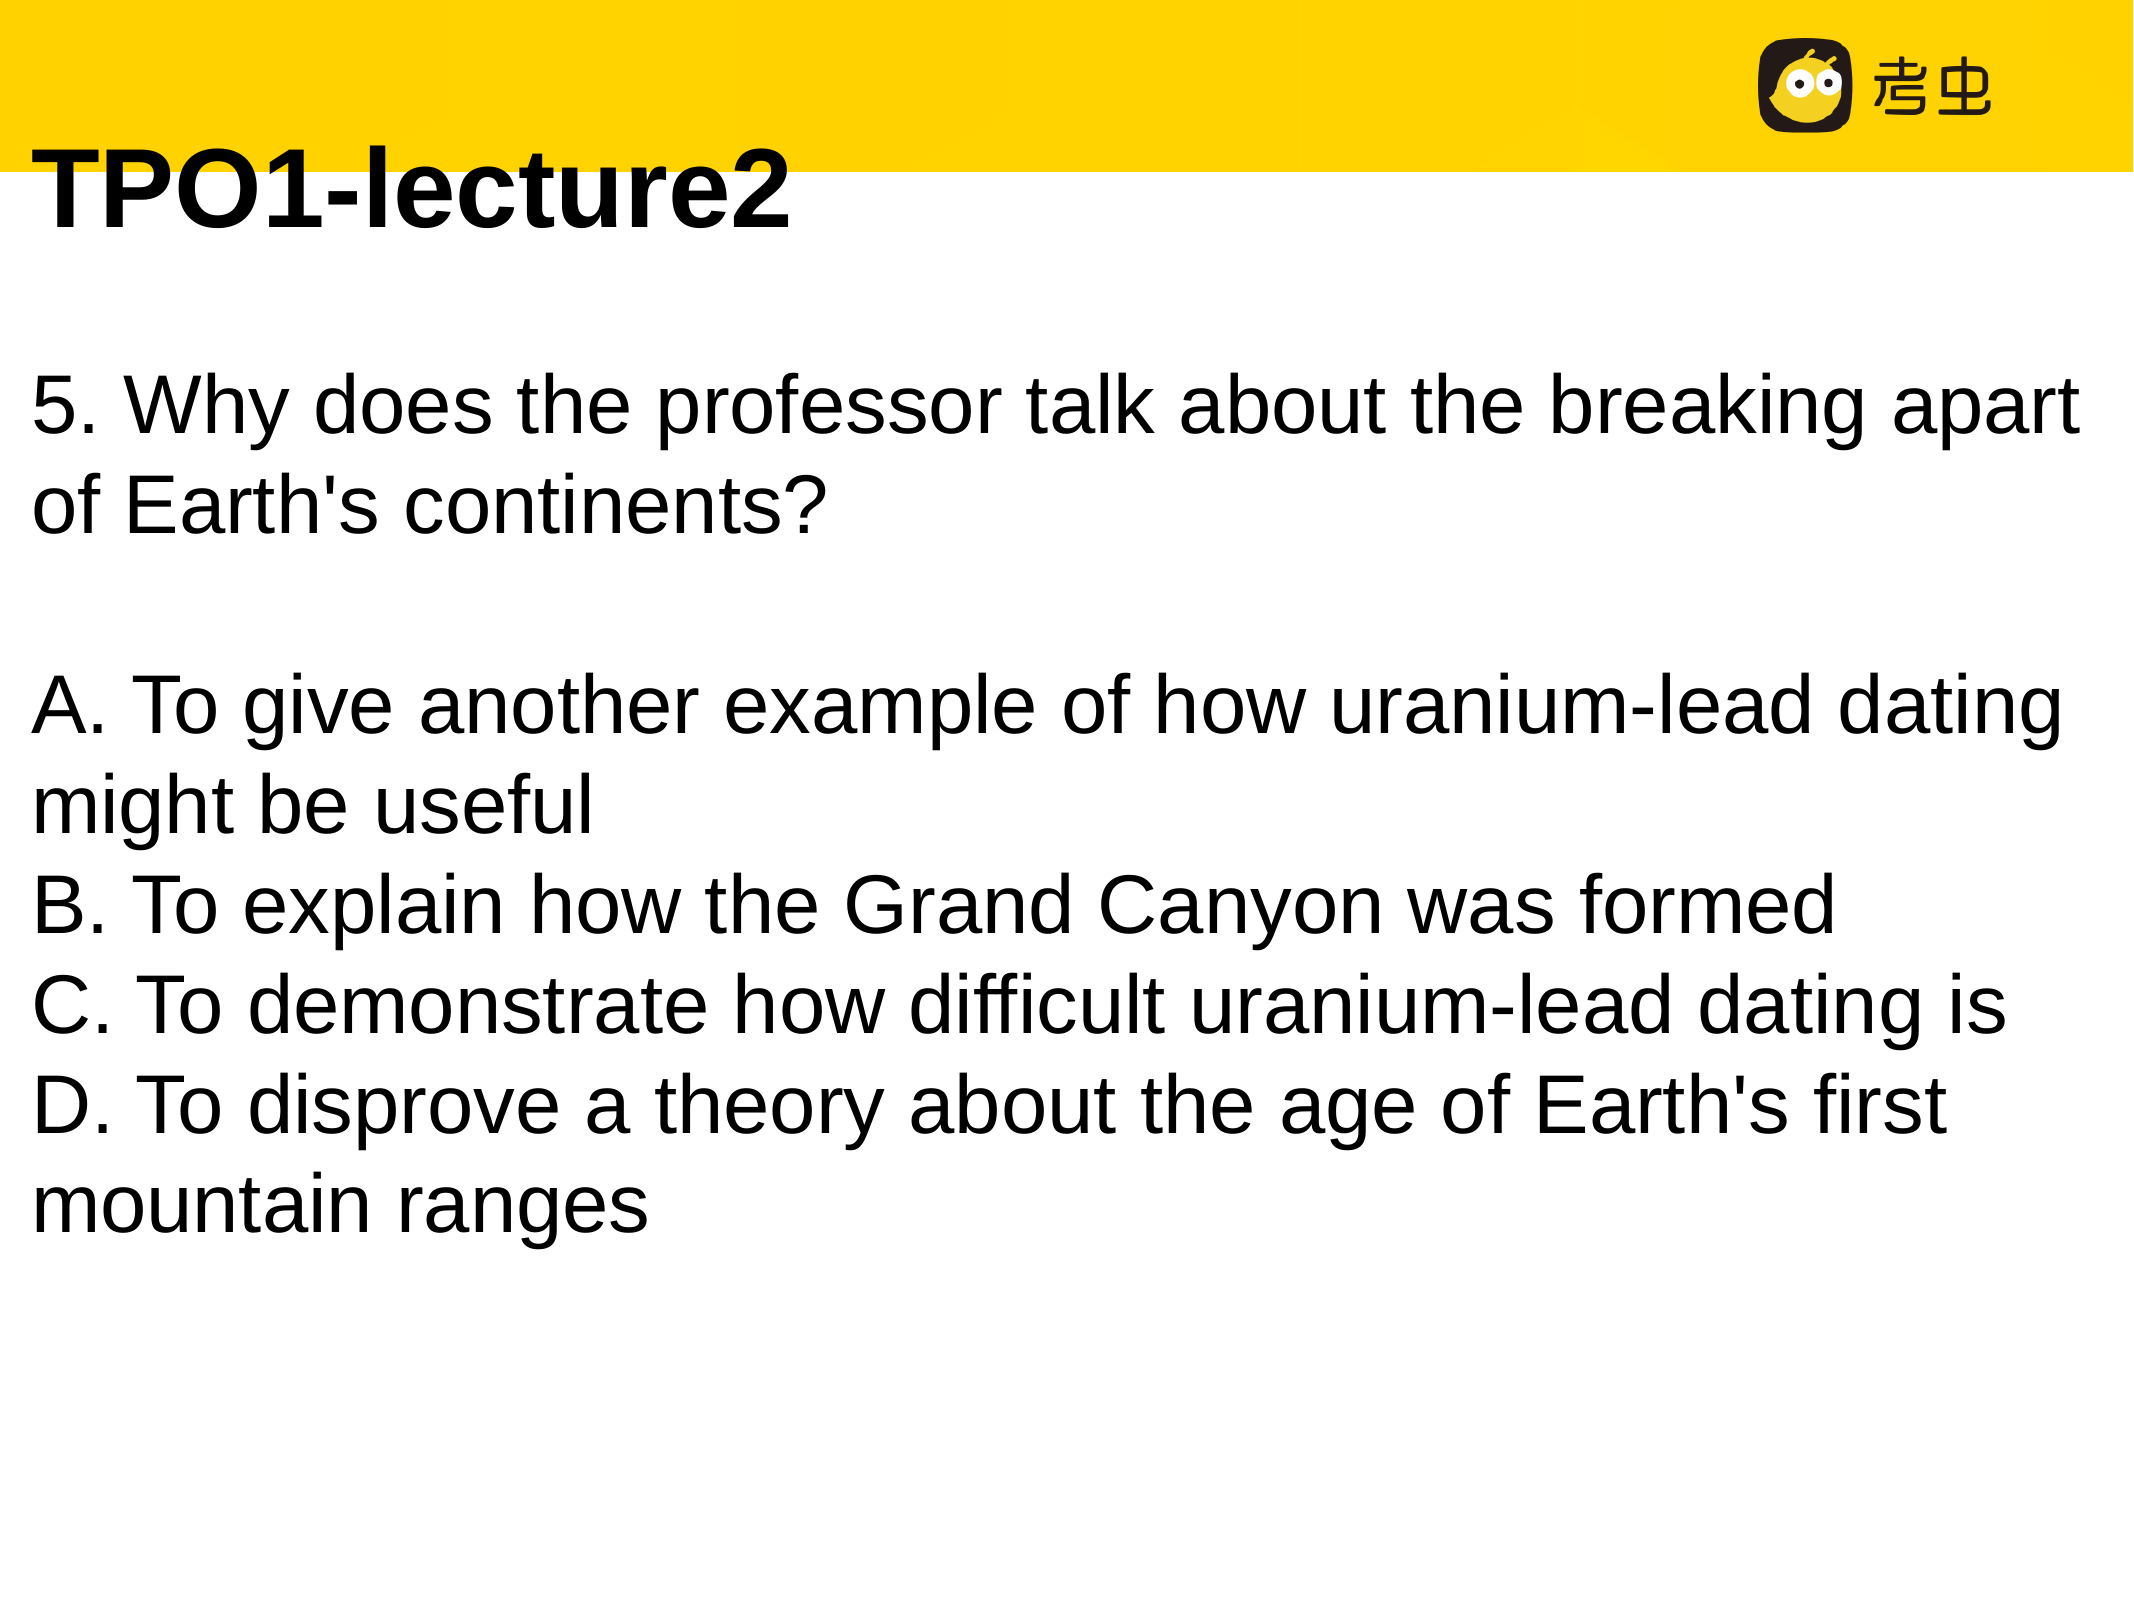

TPO1-lecture2

5. Why does the professor talk about the breaking apart of Earth's continents?

A. To give another example of how uranium-lead dating might be useful
B. To explain how the Grand Canyon was formed
C. To demonstrate how difficult uranium-lead dating is
D. To disprove a theory about the age of Earth's first mountain ranges